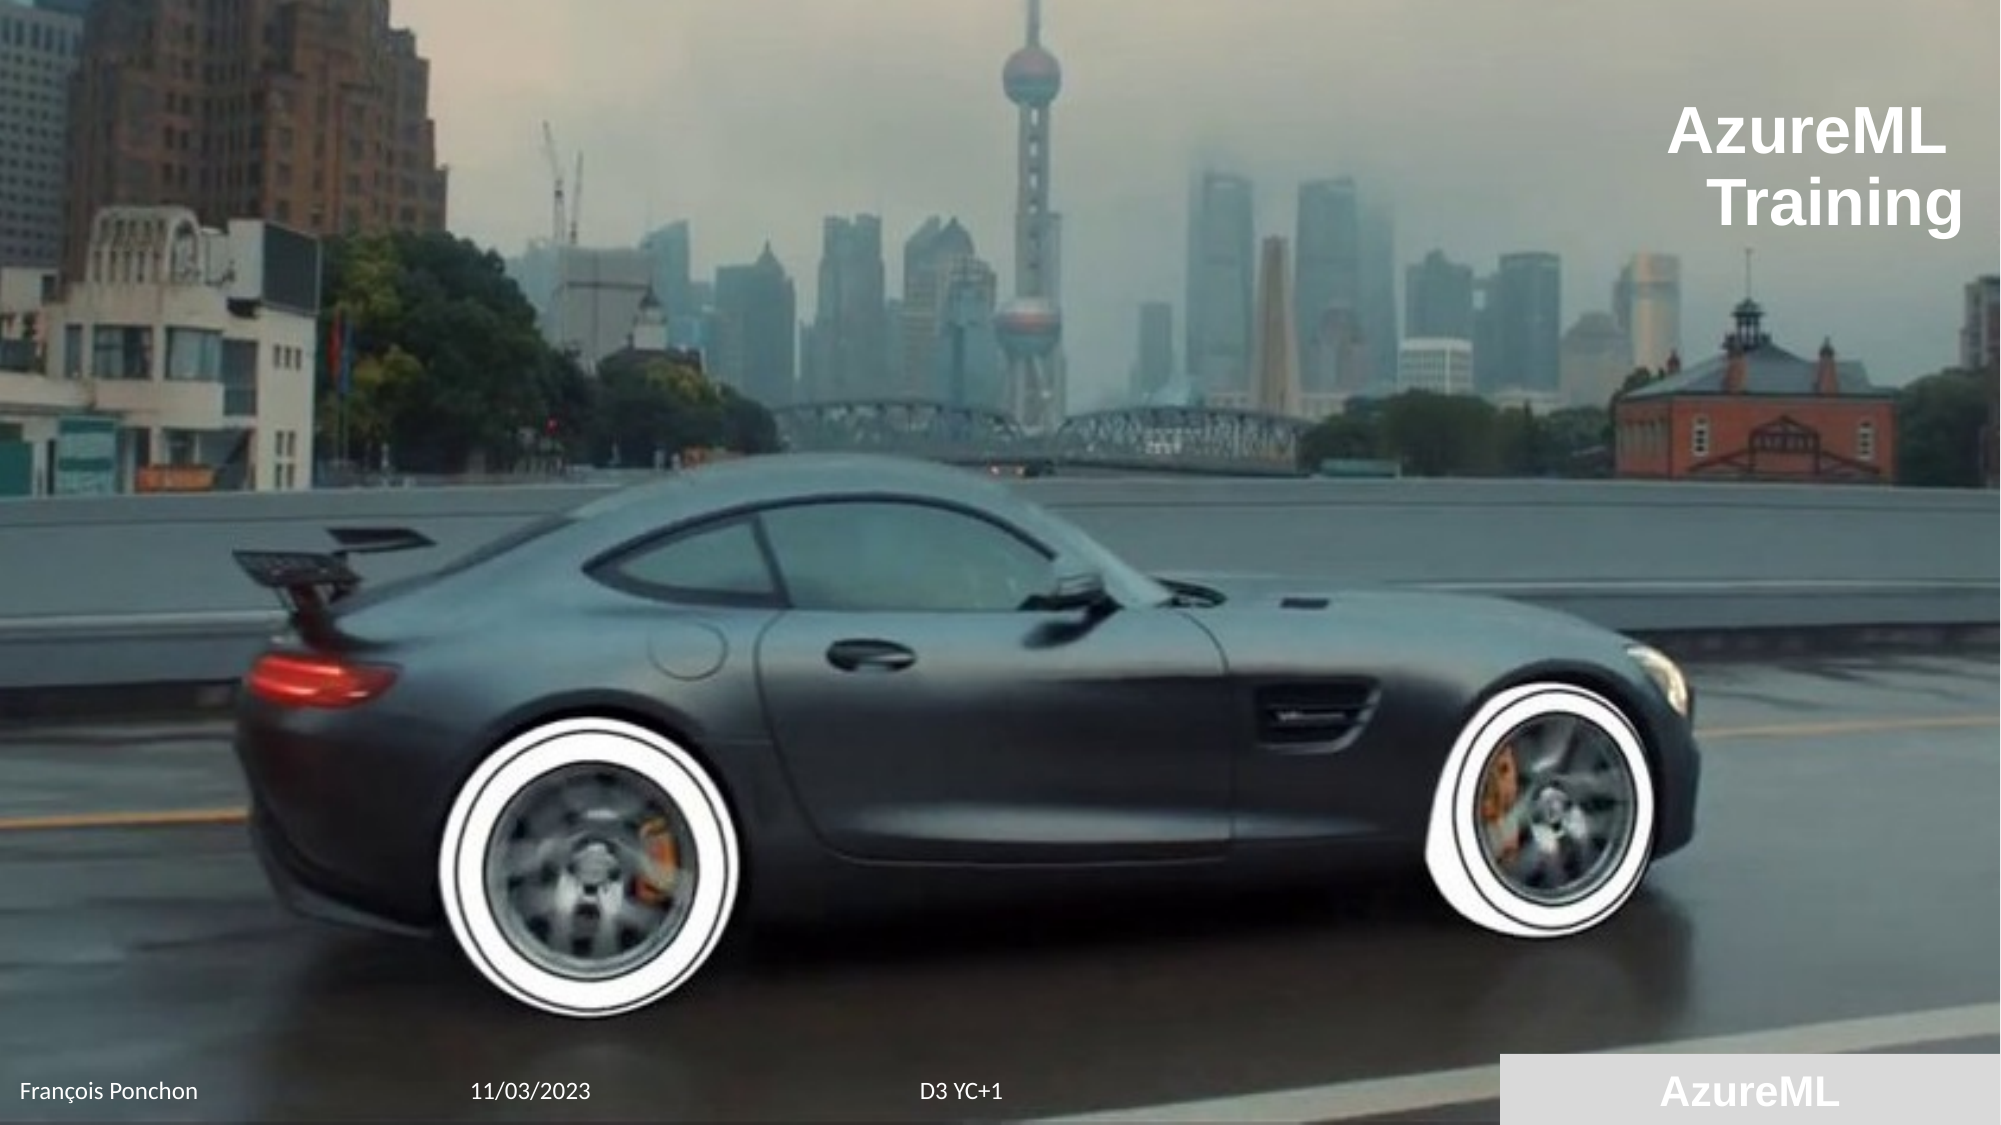

# AzureML Training
AzureML
François Ponchon 		11/03/2023			D3 YC+1